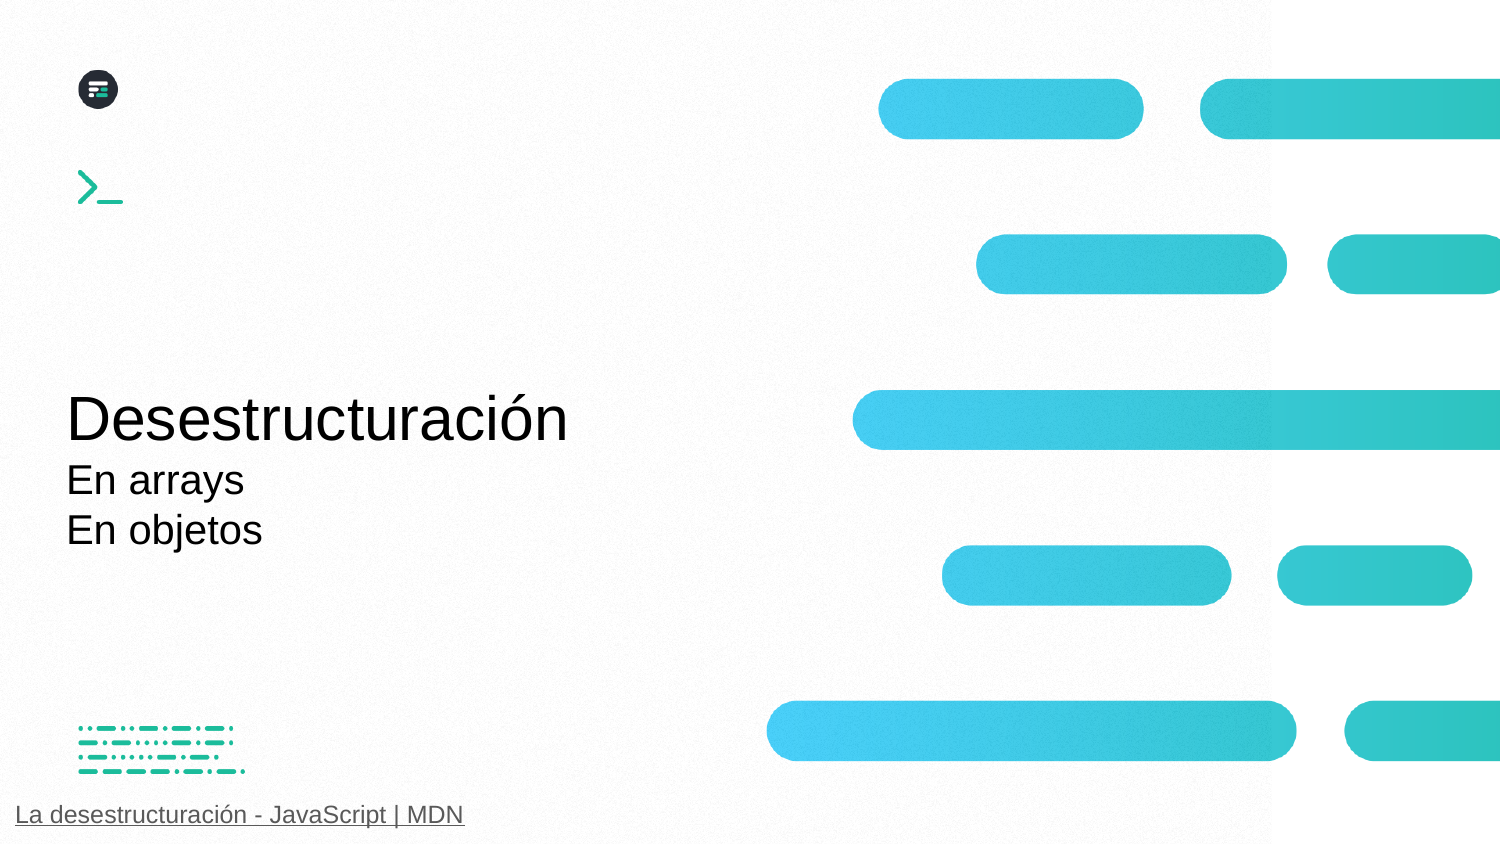

# Desestructuración
En arrays
En objetos
La desestructuración - JavaScript | MDN